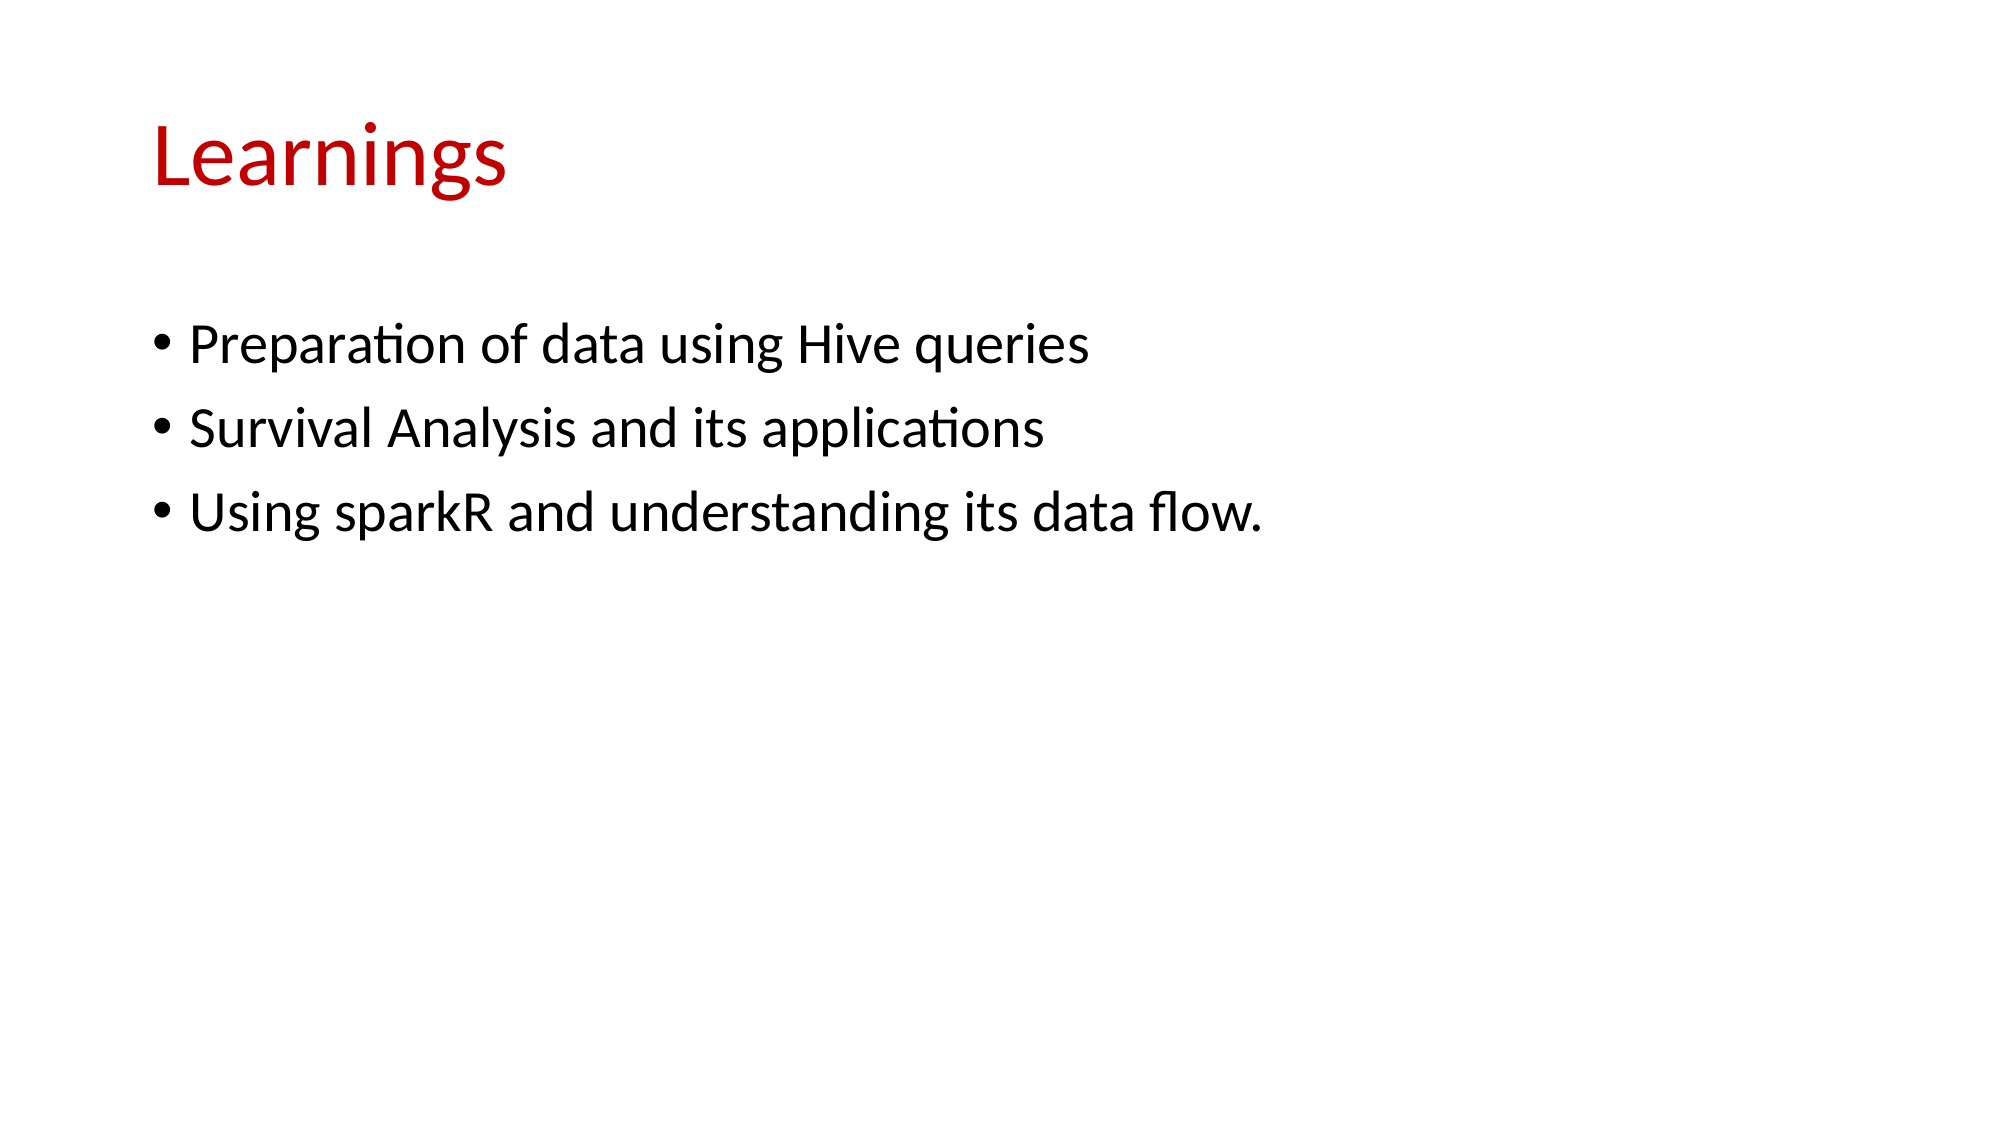

# Learnings
Preparation of data using Hive queries
Survival Analysis and its applications
Using sparkR and understanding its data flow.